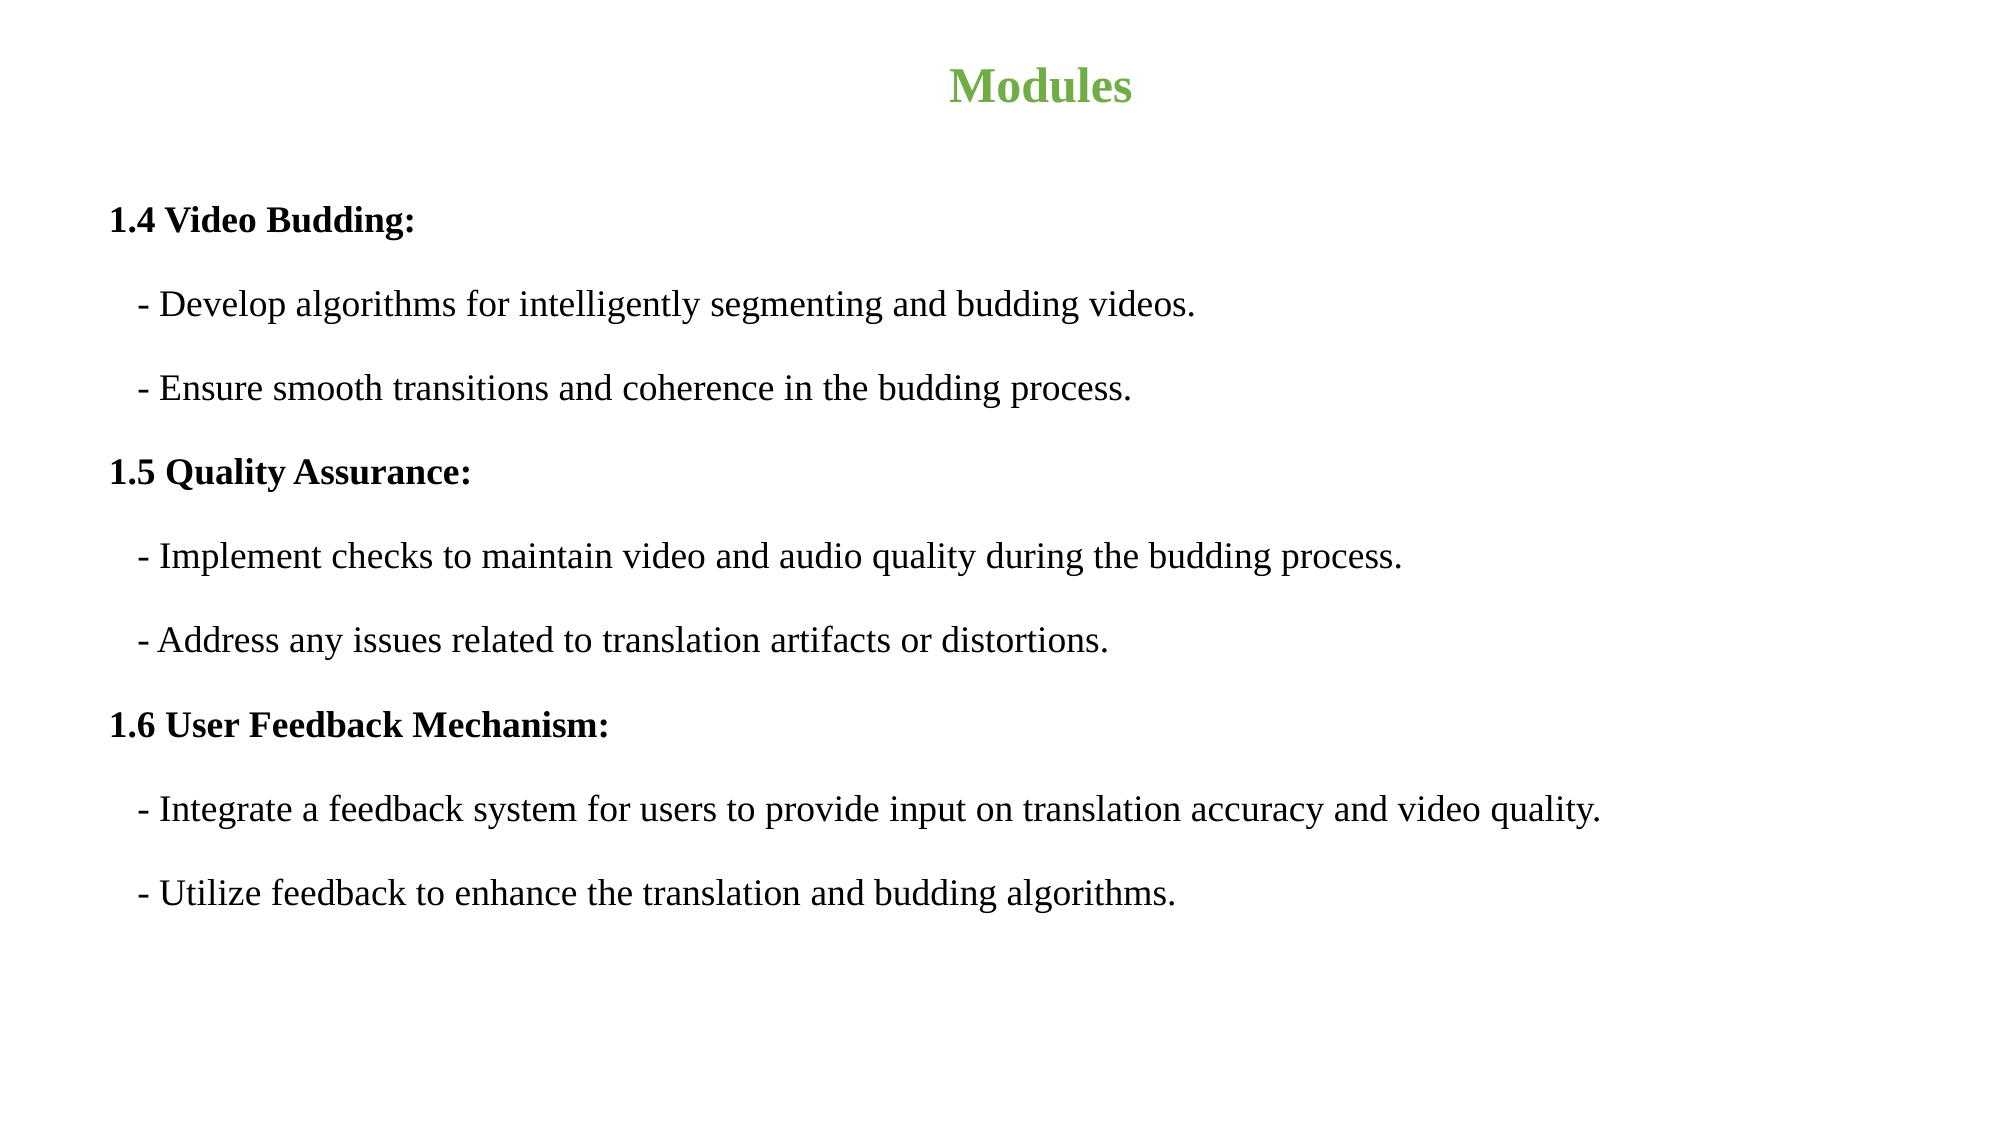

Modules
1.4 Video Budding:
   - Develop algorithms for intelligently segmenting and budding videos.
   - Ensure smooth transitions and coherence in the budding process.
1.5 Quality Assurance:
   - Implement checks to maintain video and audio quality during the budding process.
   - Address any issues related to translation artifacts or distortions.
1.6 User Feedback Mechanism:
   - Integrate a feedback system for users to provide input on translation accuracy and video quality.
   - Utilize feedback to enhance the translation and budding algorithms.